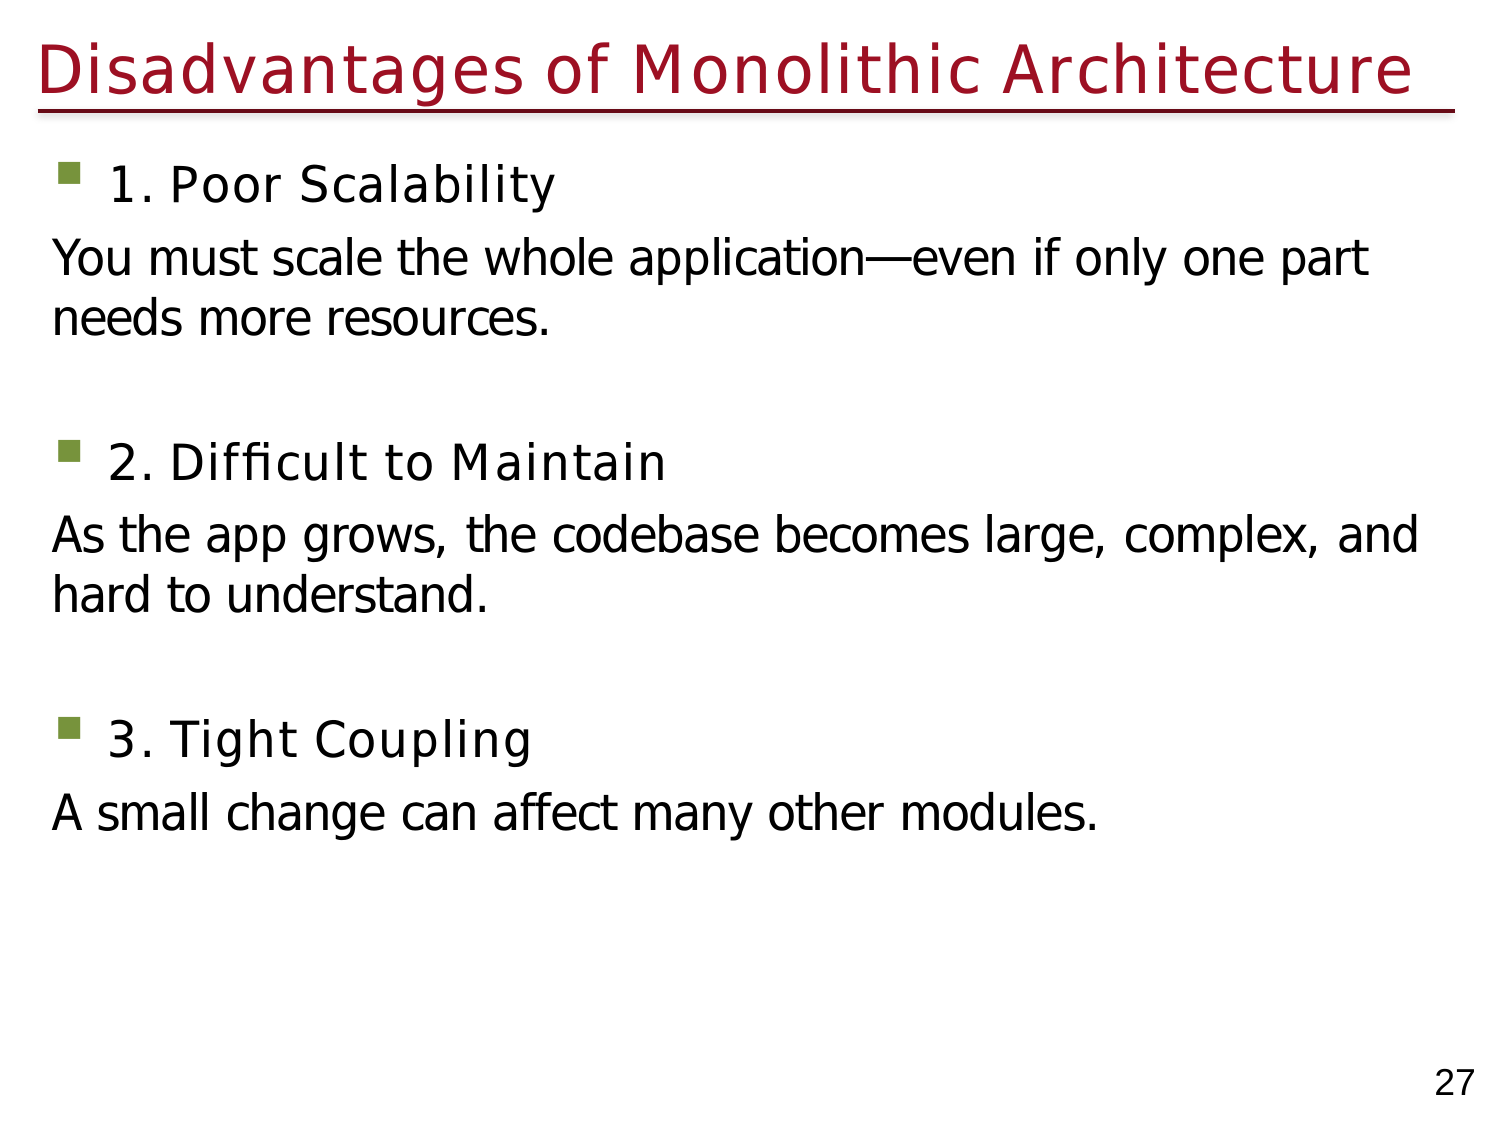

# Disadvantages of Monolithic Architecture
1. Poor Scalability
You must scale the whole application—even if only one part needs more resources.

2. Difficult to Maintain
As the app grows, the codebase becomes large, complex, and hard to understand.

3. Tight Coupling
A small change can affect many other modules.
27